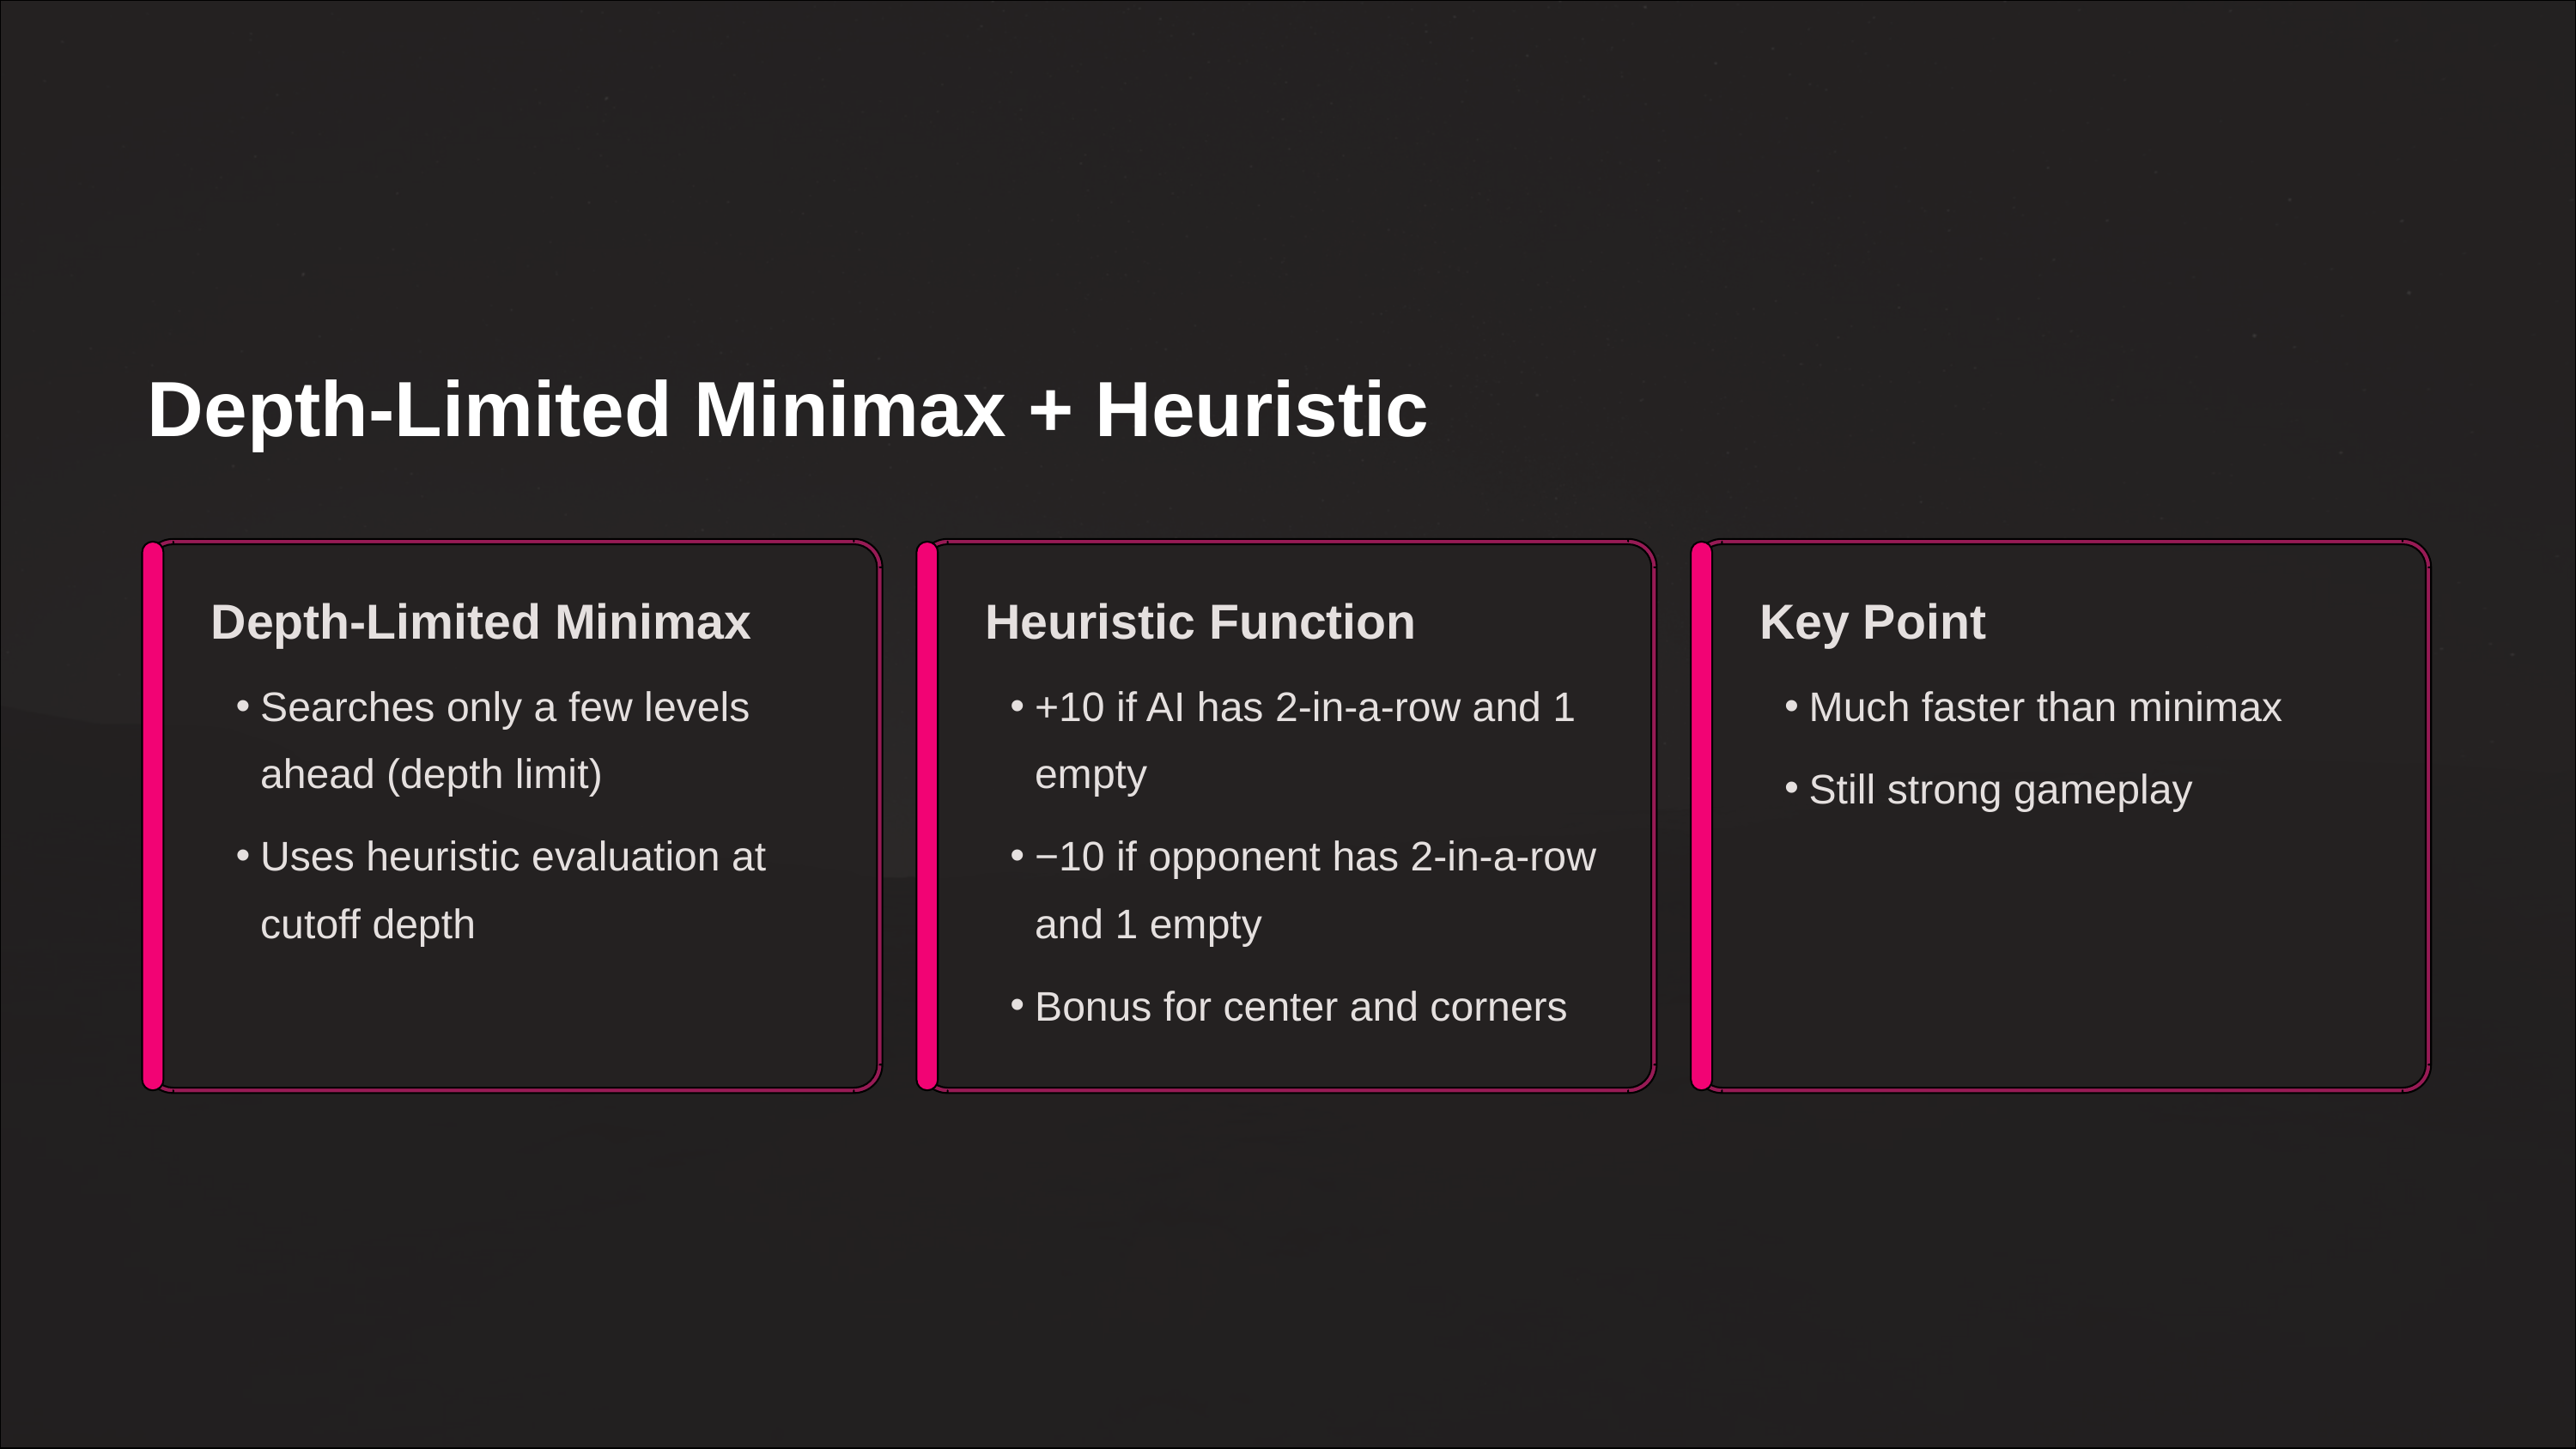

Depth-Limited Minimax + Heuristic

Depth-Limited Minimax
Heuristic Function
Key Point
Searches only a few levels ahead (depth limit)
+10 if AI has 2-in-a-row and 1 empty
Much faster than minimax
Still strong gameplay
Uses heuristic evaluation at cutoff depth
−10 if opponent has 2-in-a-row and 1 empty
Bonus for center and corners